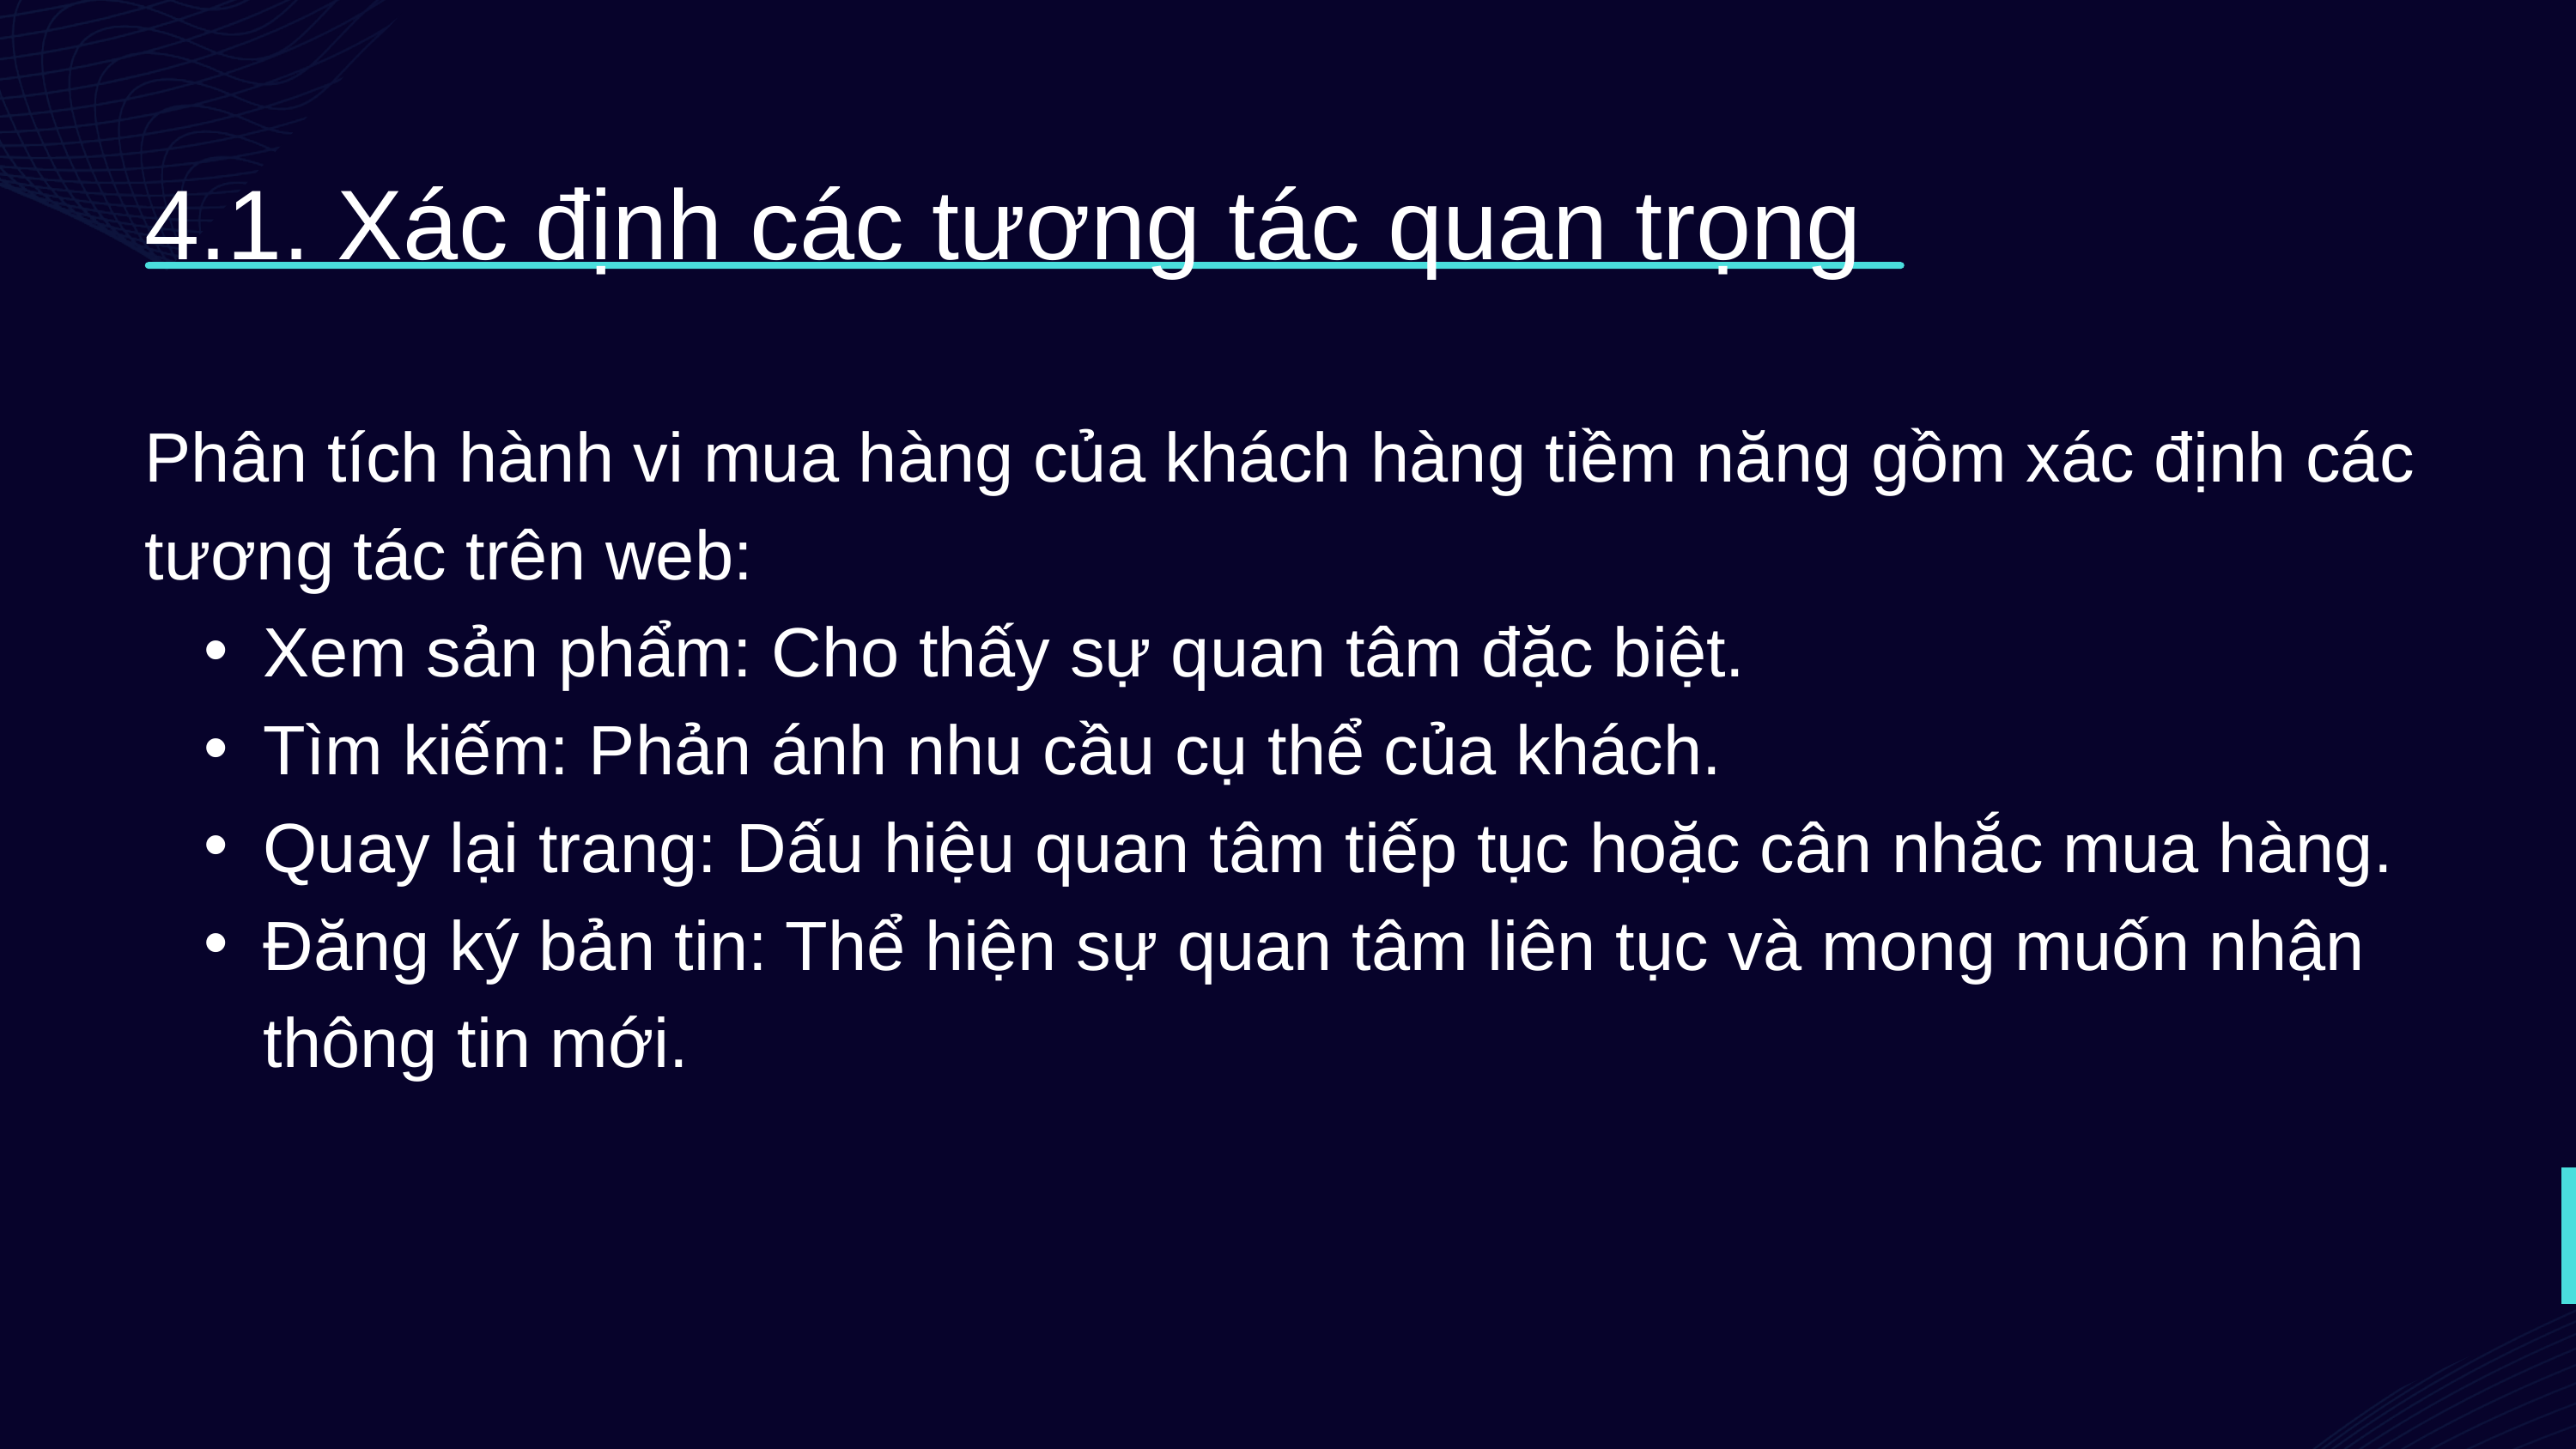

4.1. Xác định các tương tác quan trọng

Phân tích hành vi mua hàng của khách hàng tiềm năng gồm xác định các tương tác trên web:
Xem sản phẩm: Cho thấy sự quan tâm đặc biệt.
Tìm kiếm: Phản ánh nhu cầu cụ thể của khách.
Quay lại trang: Dấu hiệu quan tâm tiếp tục hoặc cân nhắc mua hàng.
Đăng ký bản tin: Thể hiện sự quan tâm liên tục và mong muốn nhận thông tin mới.